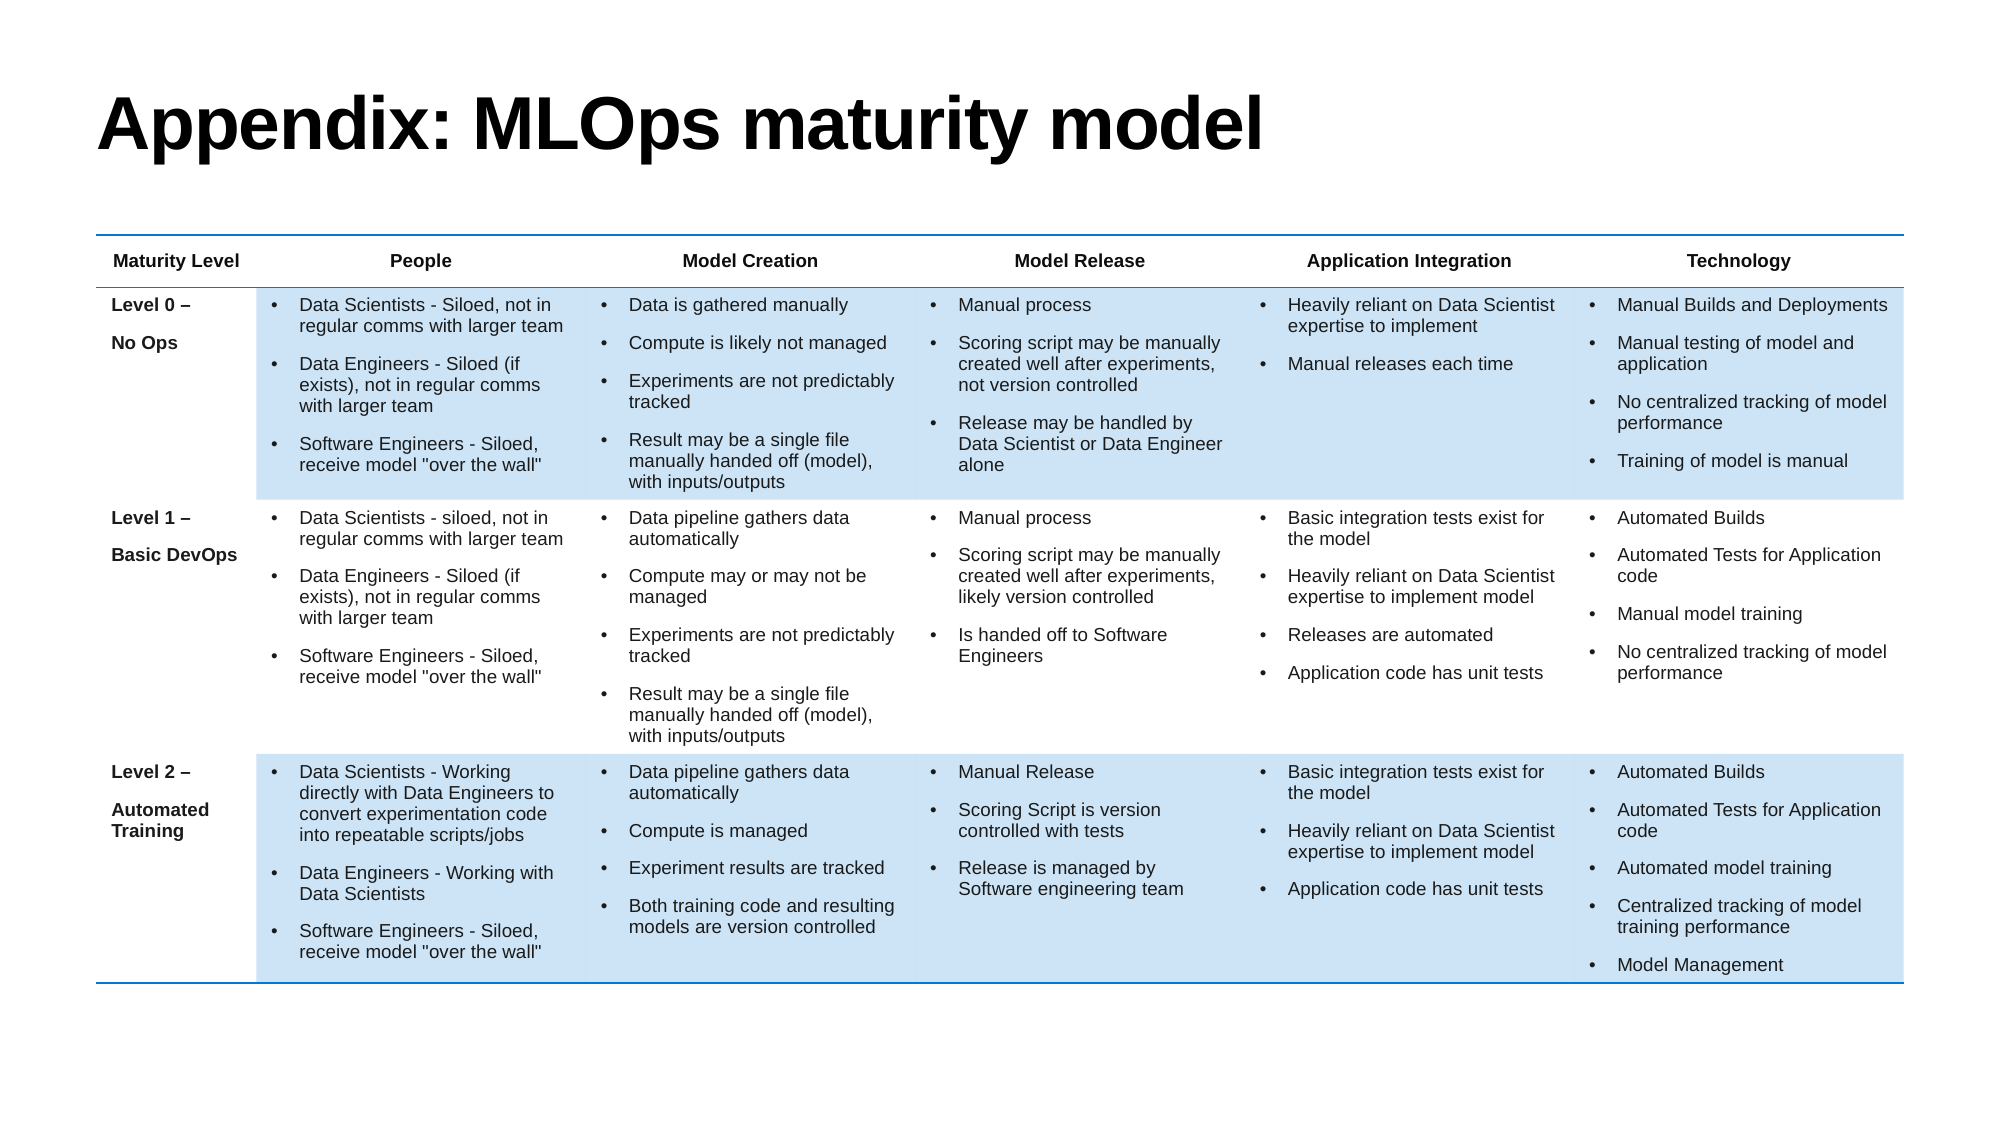

# Appendix: MLOps maturity model
| Maturity Level | People | Model Creation | Model Release | Application Integration | Technology |
| --- | --- | --- | --- | --- | --- |
| Level 0 – No Ops | Data Scientists - Siloed, not in regular comms with larger team Data Engineers - Siloed (if exists), not in regular comms with larger team Software Engineers - Siloed, receive model "over the wall" | Data is gathered manually Compute is likely not managed Experiments are not predictably tracked Result may be a single file manually handed off (model), with inputs/outputs | Manual process Scoring script may be manually created well after experiments, not version controlled Release may be handled by Data Scientist or Data Engineer alone | Heavily reliant on Data Scientist expertise to implement Manual releases each time | Manual Builds and Deployments Manual testing of model and application No centralized tracking of model performance Training of model is manual |
| Level 1 – Basic DevOps | Data Scientists - siloed, not in regular comms with larger team Data Engineers - Siloed (if exists), not in regular comms with larger team Software Engineers - Siloed, receive model "over the wall" | Data pipeline gathers data automatically Compute may or may not be managed Experiments are not predictably tracked Result may be a single file manually handed off (model), with inputs/outputs | Manual process Scoring script may be manually created well after experiments, likely version controlled Is handed off to Software Engineers | Basic integration tests exist for the model Heavily reliant on Data Scientist expertise to implement model Releases are automated Application code has unit tests | Automated Builds Automated Tests for Application code Manual model training No centralized tracking of model performance |
| Level 2 – Automated Training | Data Scientists - Working directly with Data Engineers to convert experimentation code into repeatable scripts/jobs Data Engineers - Working with Data Scientists Software Engineers - Siloed, receive model "over the wall" | Data pipeline gathers data automatically Compute is managed Experiment results are tracked Both training code and resulting models are version controlled | Manual Release Scoring Script is version controlled with tests Release is managed by Software engineering team | Basic integration tests exist for the model Heavily reliant on Data Scientist expertise to implement model Application code has unit tests | Automated Builds Automated Tests for Application code Automated model training Centralized tracking of model training performance Model Management |